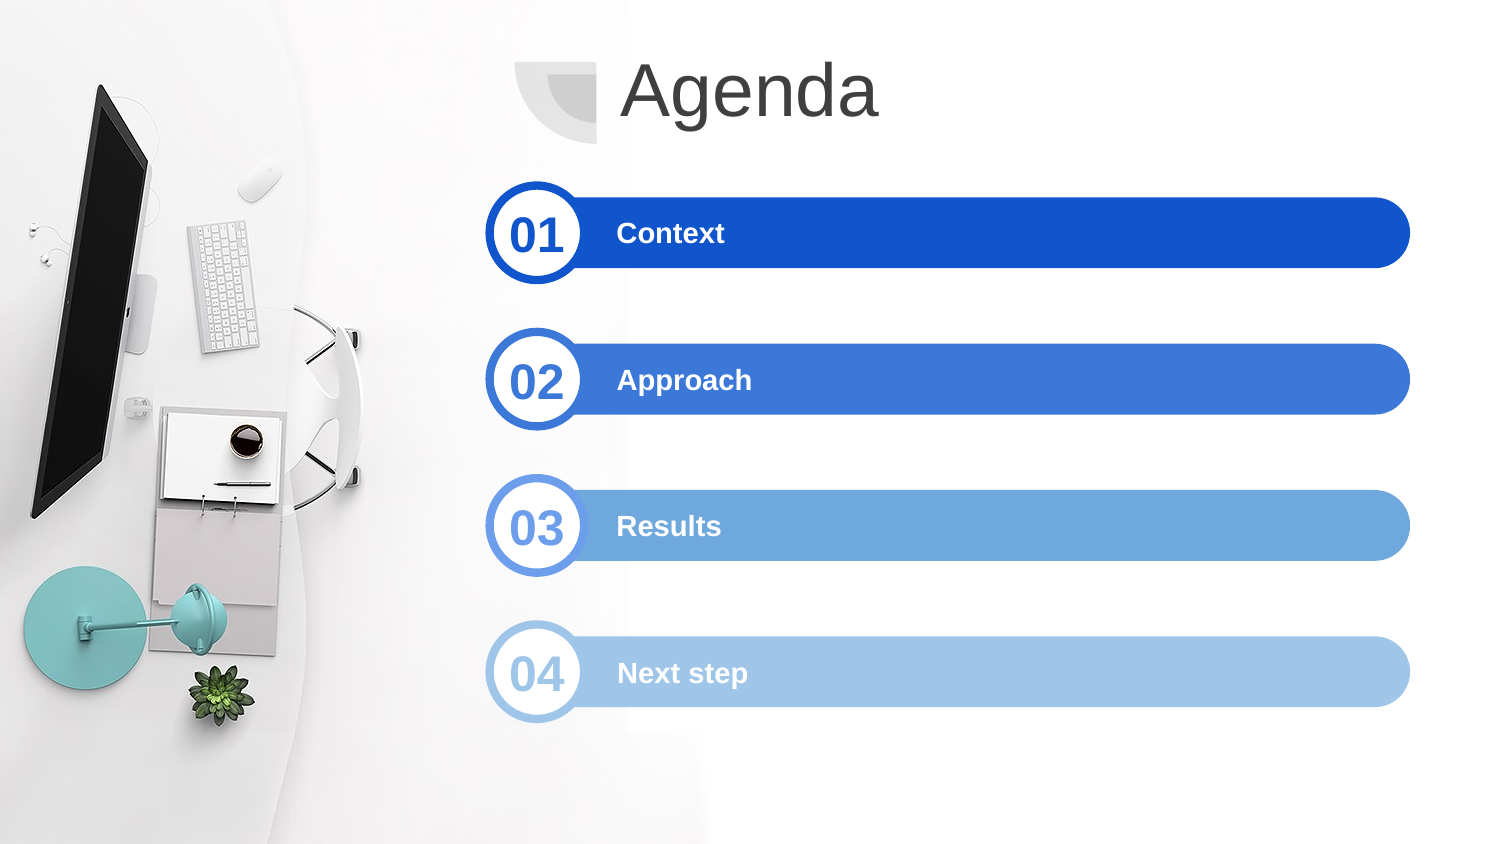

Agenda

01
Context

02
Approach

03
Results

04
Next step